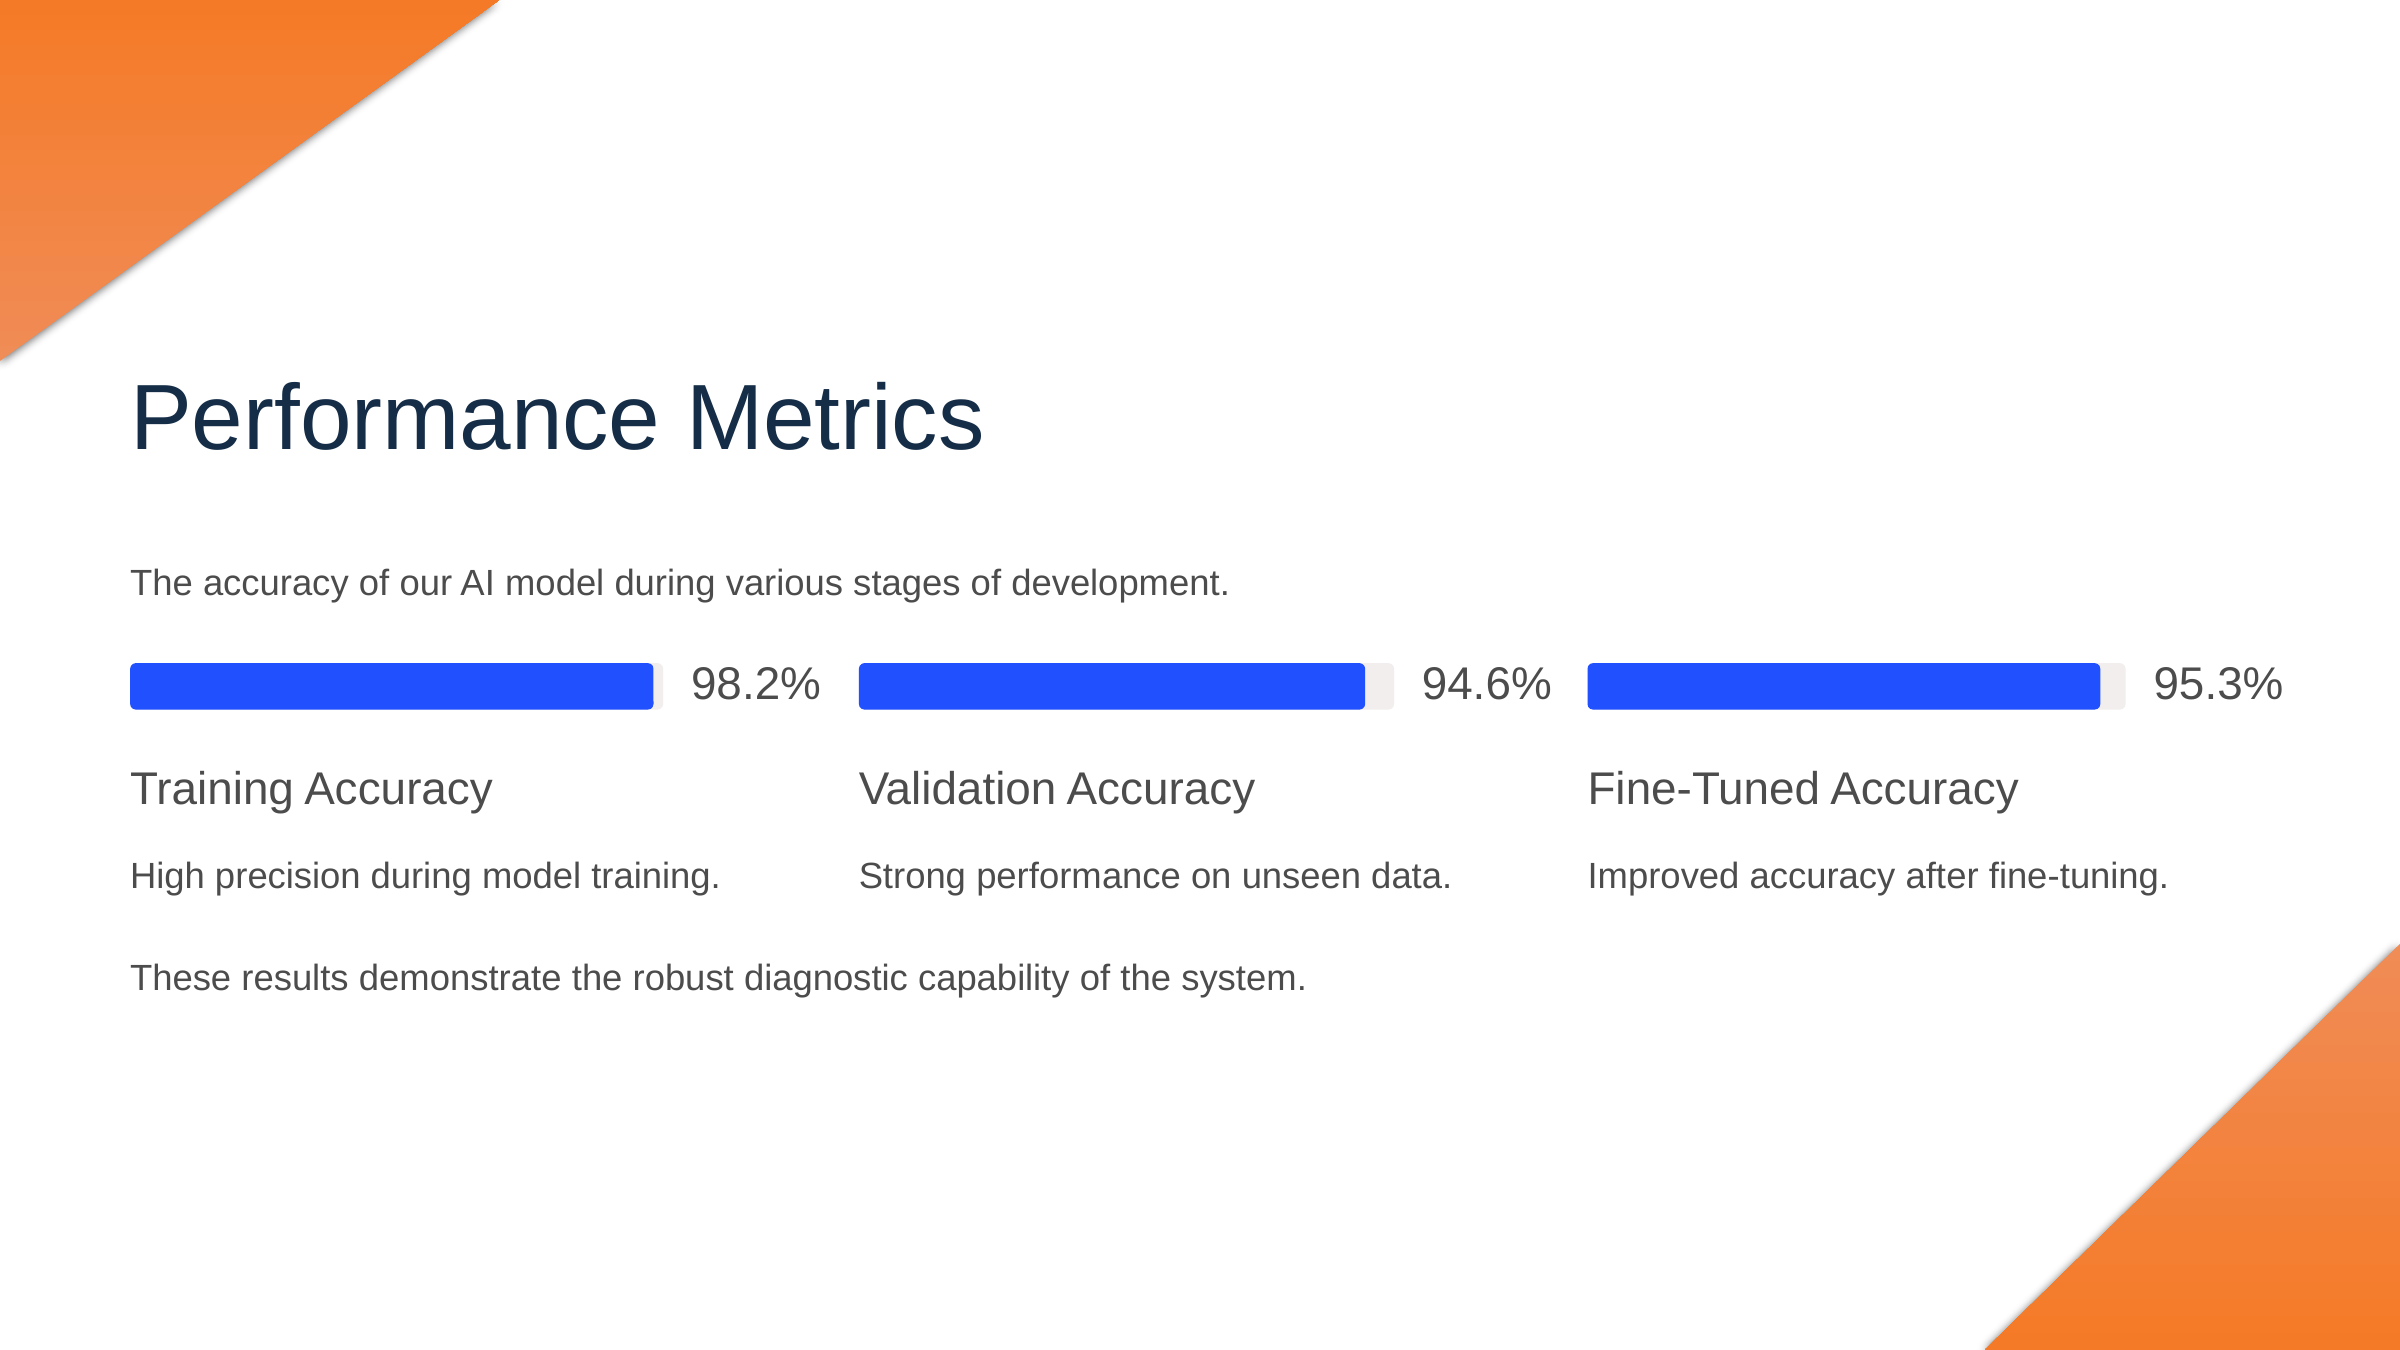

Performance Metrics
The accuracy of our AI model during various stages of development.

98.2%

94.6%

95.3%
Training Accuracy
Validation Accuracy
Fine-Tuned Accuracy
High precision during model training.
Strong performance on unseen data.
Improved accuracy after fine-tuning.
These results demonstrate the robust diagnostic capability of the system.